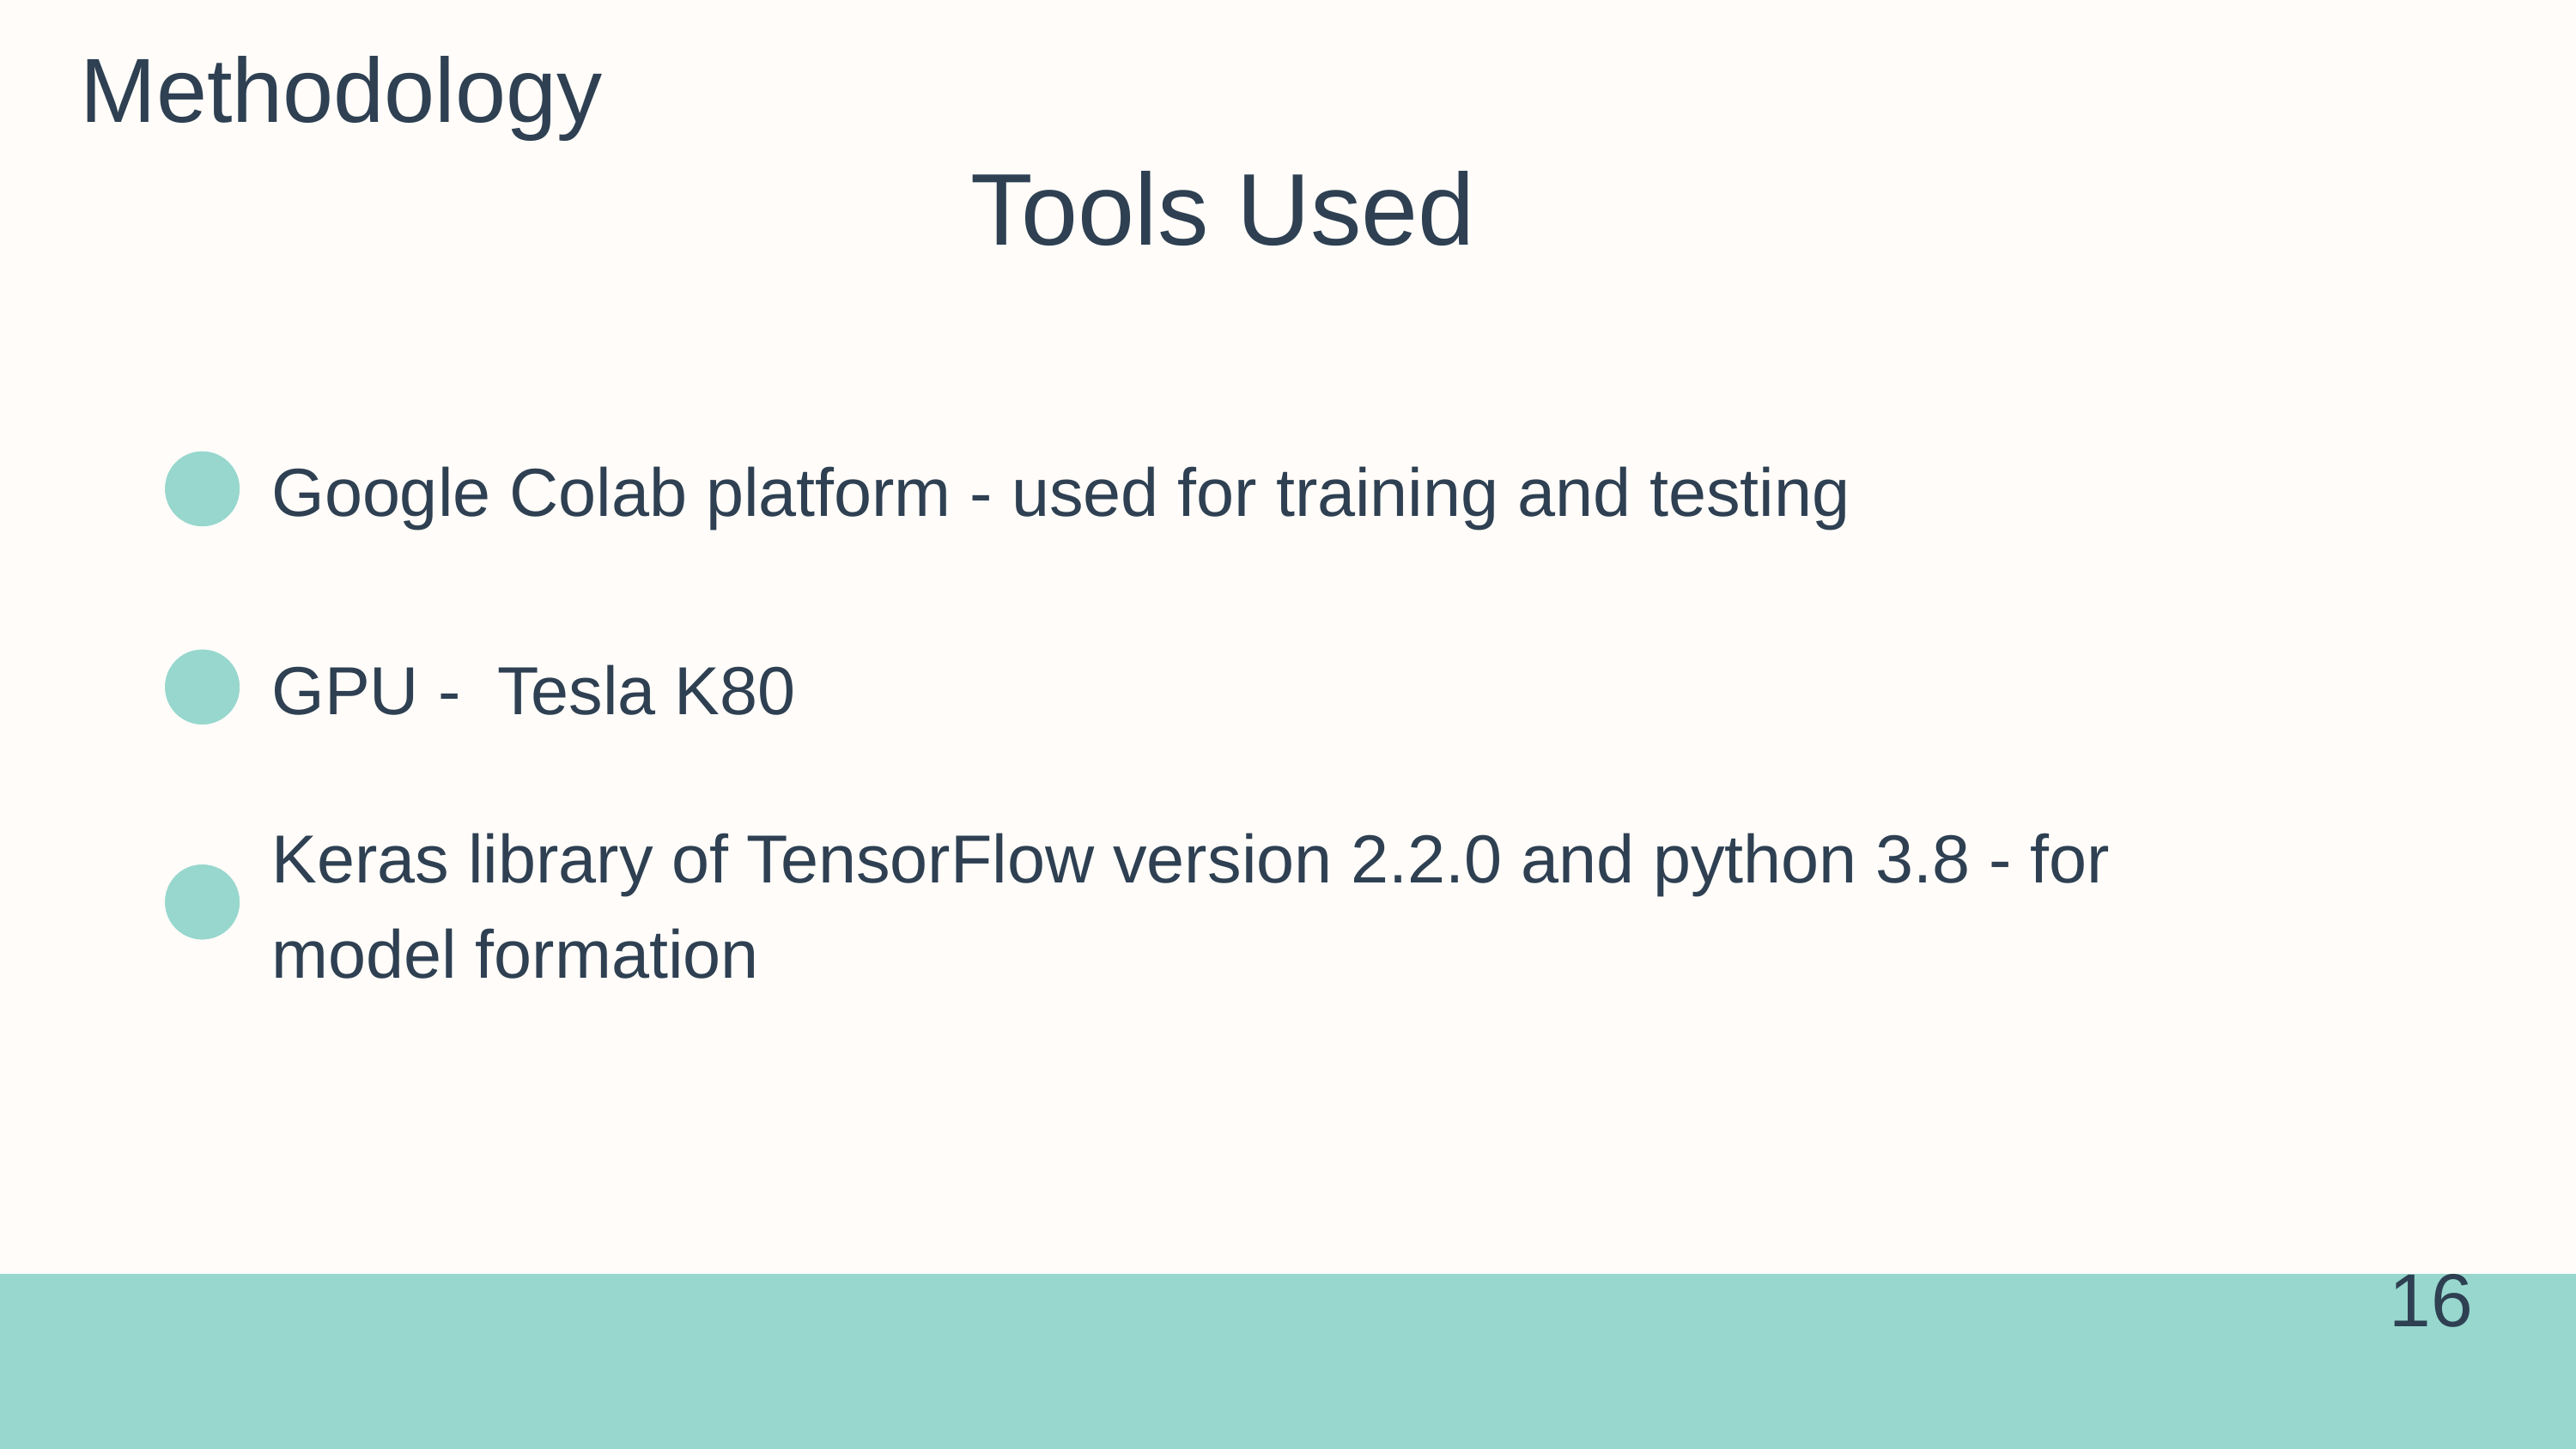

Methodology
Tools Used
Google Colab platform - used for training and testing

GPU -  Tesla K80

Keras library of TensorFlow version 2.2.0 and python 3.8 - for model formation

16